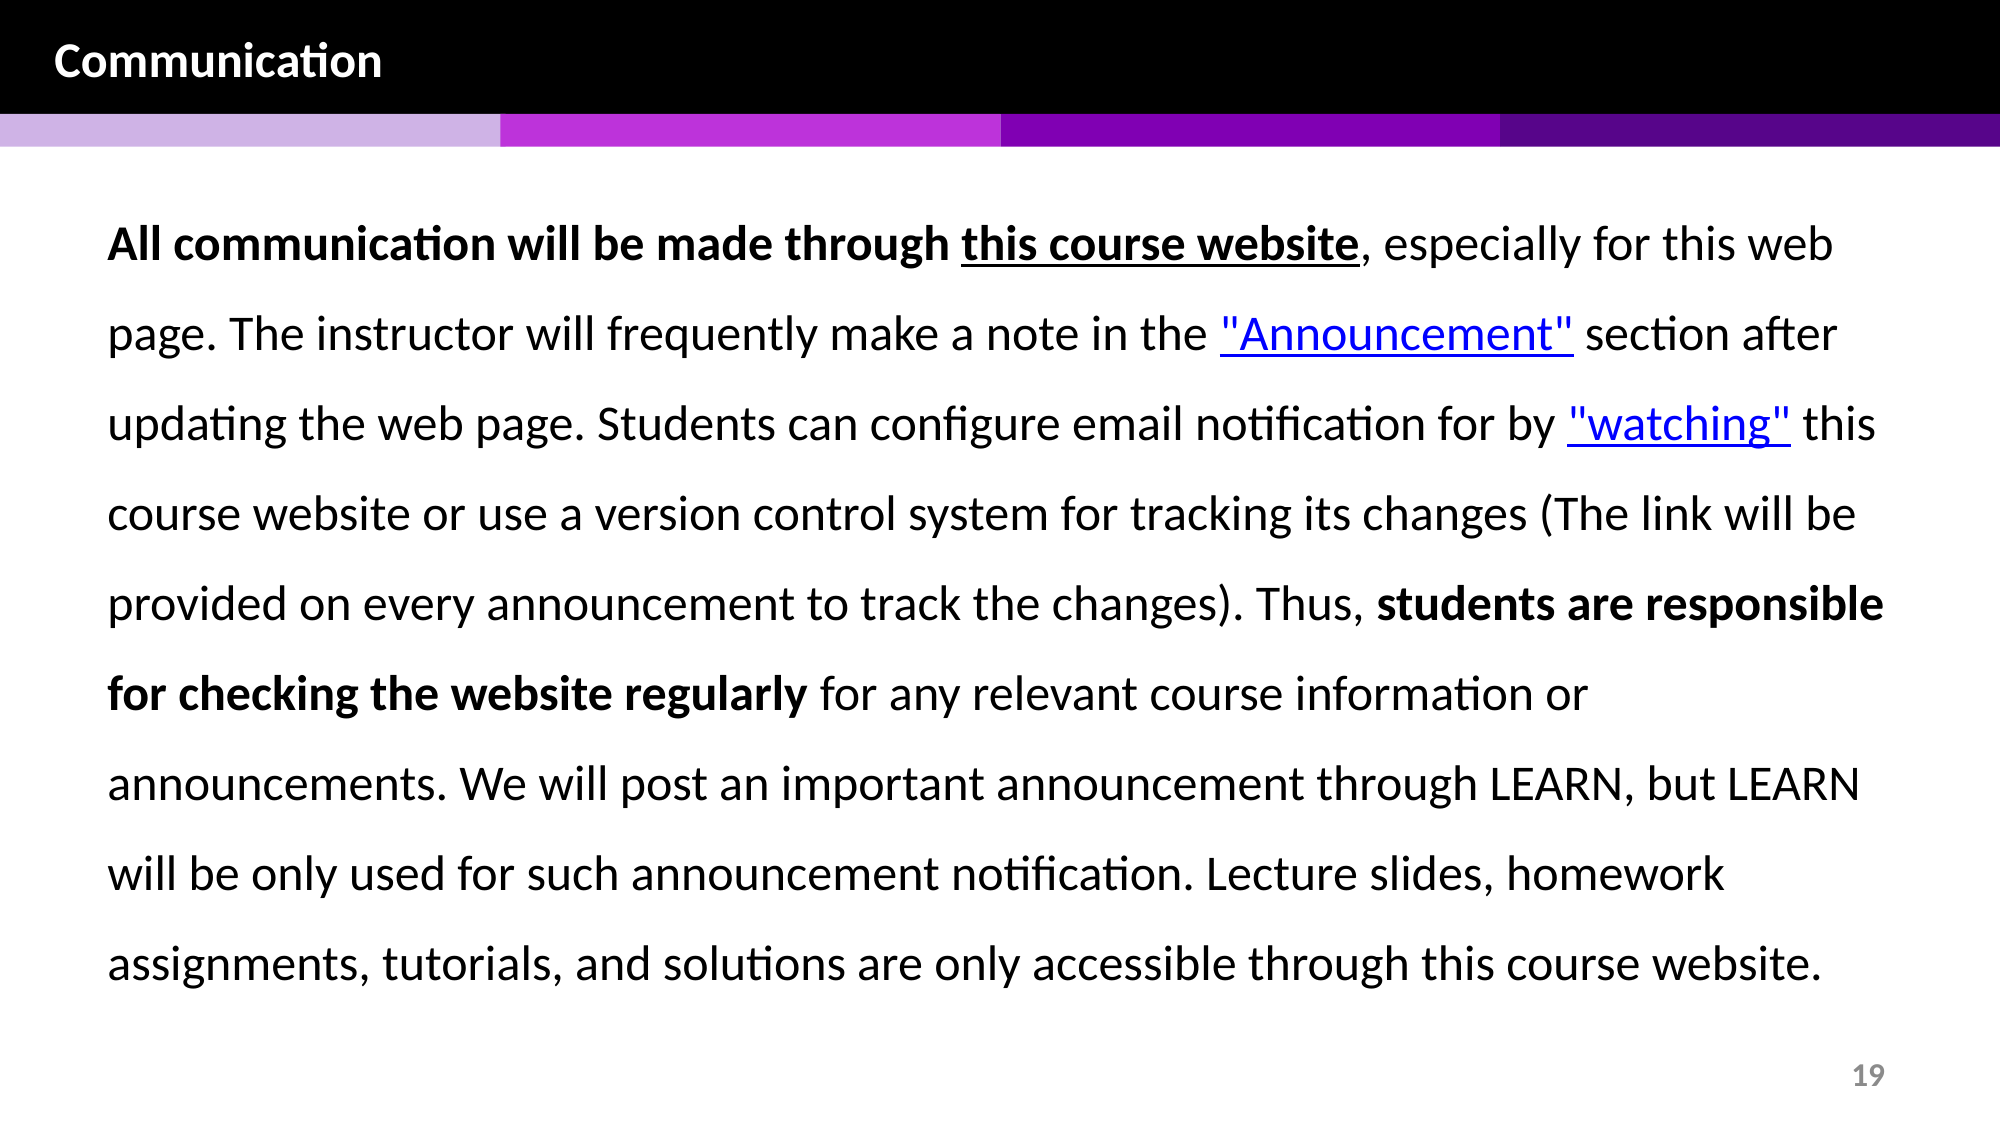

Communication
All communication will be made through this course website, especially for this web page. The instructor will frequently make a note in the "Announcement" section after updating the web page. Students can configure email notification for by "watching" this course website or use a version control system for tracking its changes (The link will be provided on every announcement to track the changes). Thus, students are responsible for checking the website regularly for any relevant course information or announcements. We will post an important announcement through LEARN, but LEARN will be only used for such announcement notification. Lecture slides, homework assignments, tutorials, and solutions are only accessible through this course website.